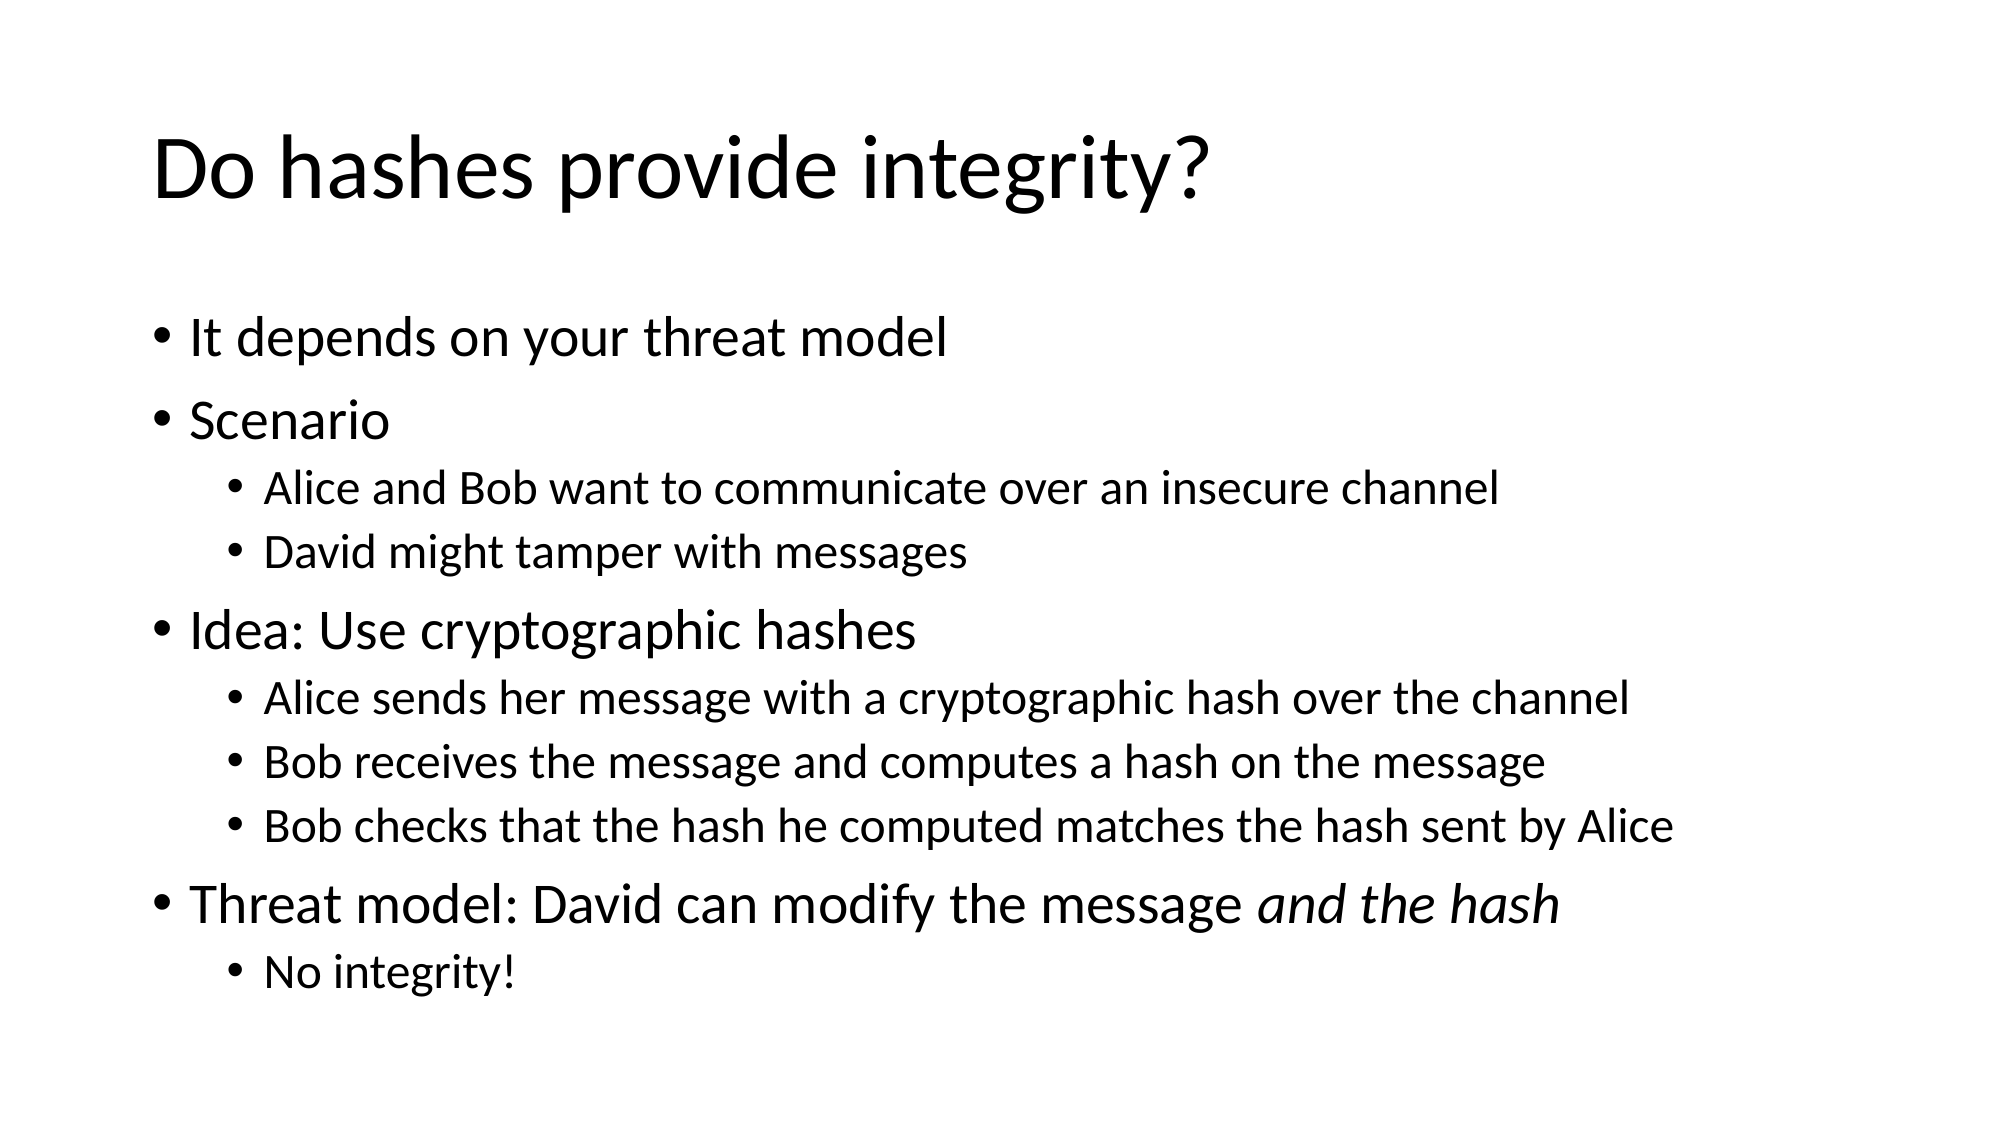

# Do hashes provide integrity?
It depends on your threat model
Scenario
Alice and Bob want to communicate over an insecure channel
David might tamper with messages
Idea: Use cryptographic hashes
Alice sends her message with a cryptographic hash over the channel
Bob receives the message and computes a hash on the message
Bob checks that the hash he computed matches the hash sent by Alice
Threat model: David can modify the message and the hash
No integrity!